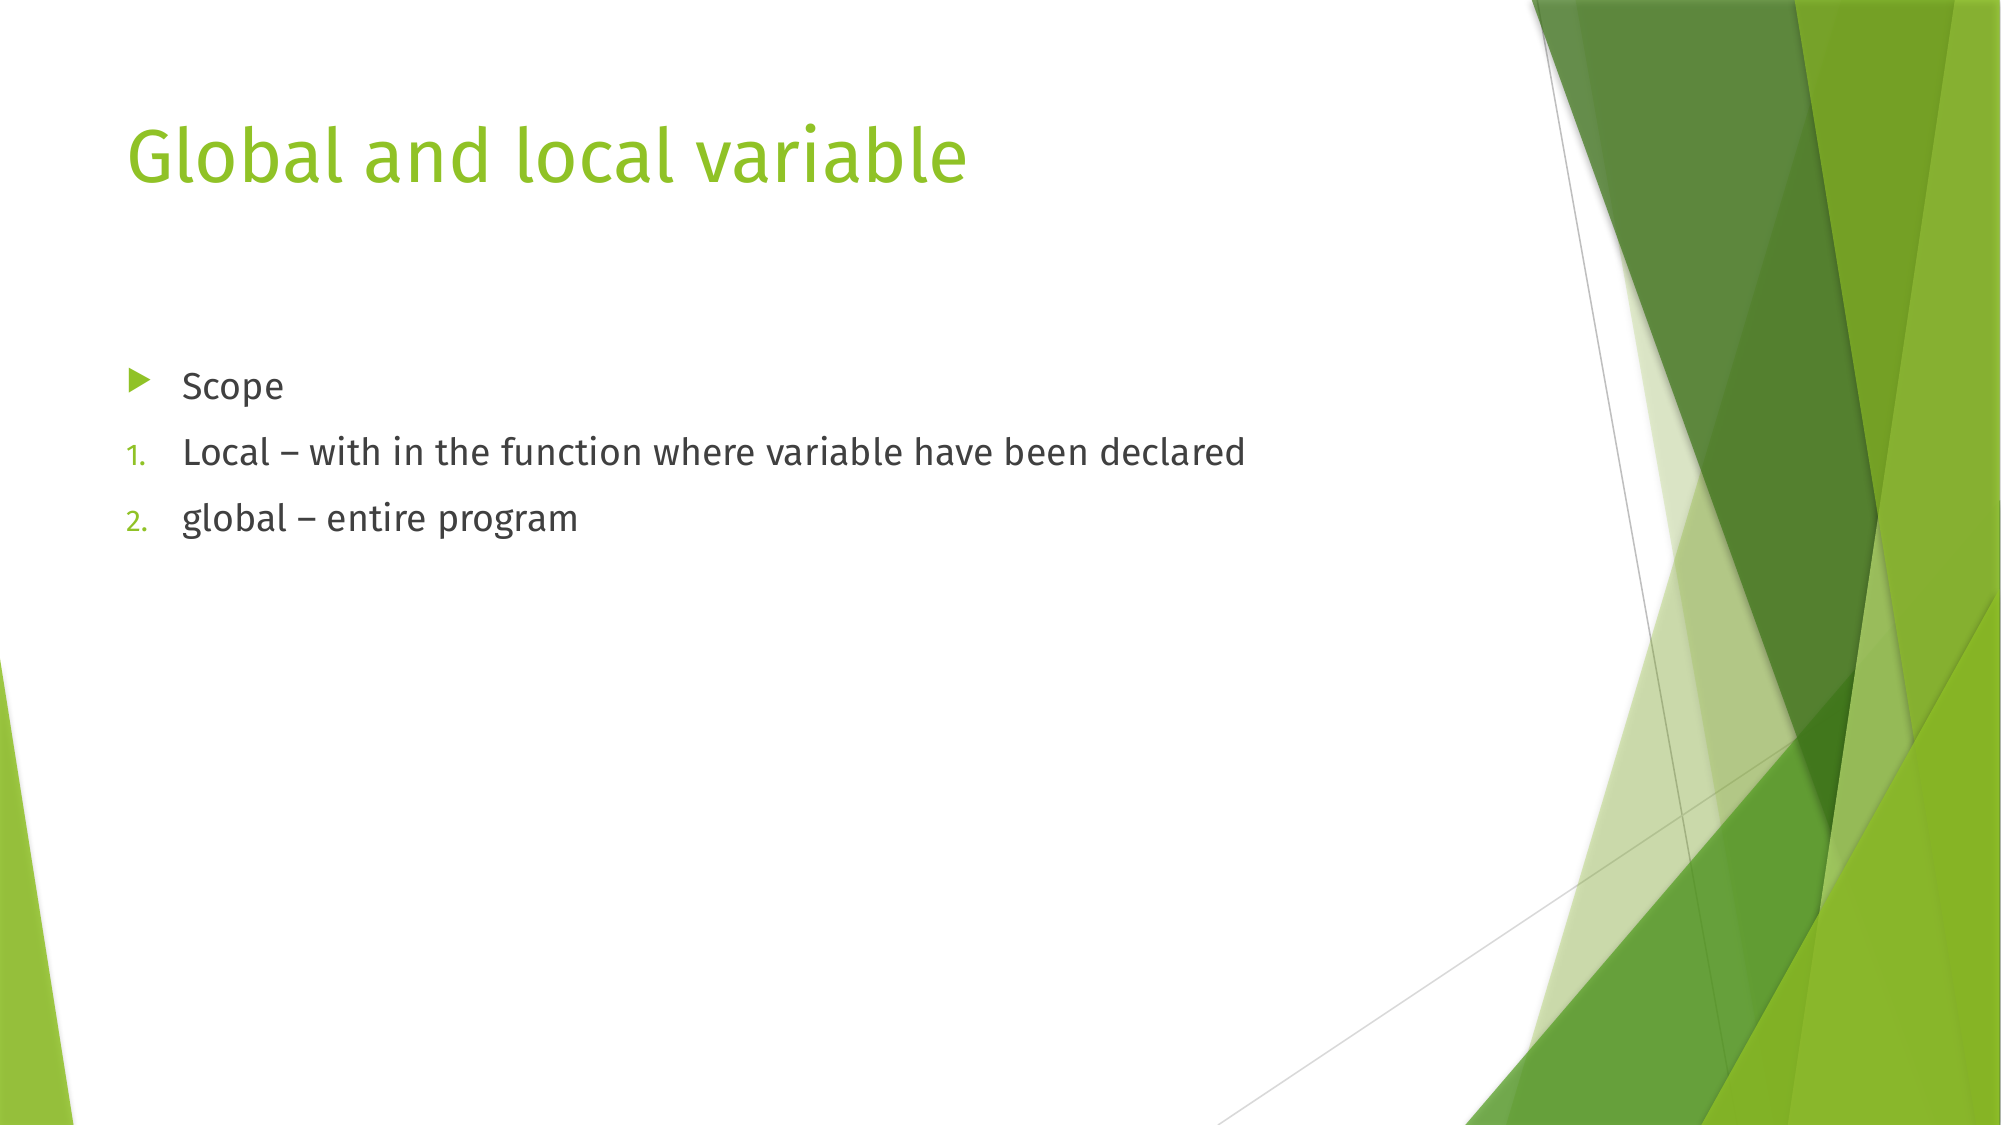

# Global and local variable
Scope
Local – with in the function where variable have been declared
global – entire program